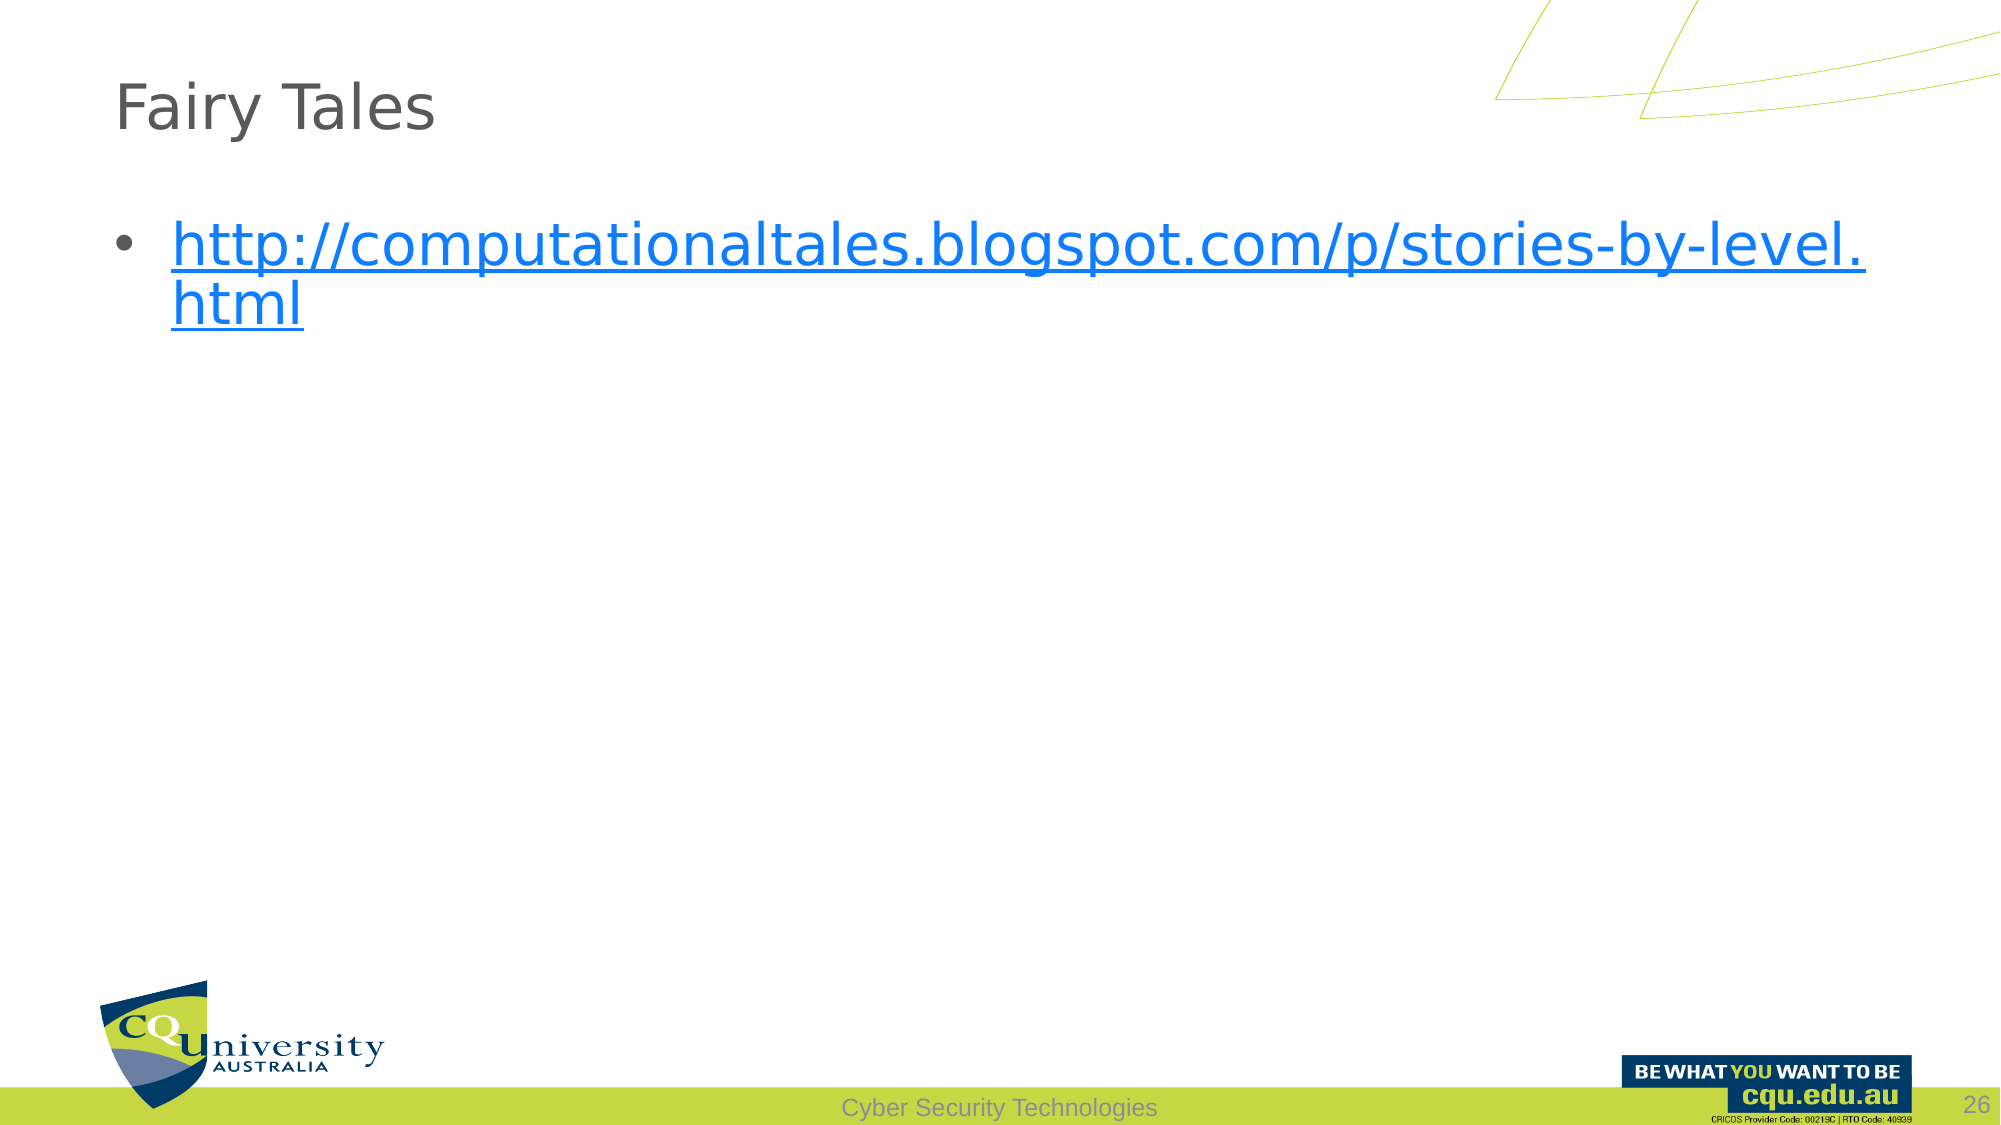

# Fairy Tales
http://computationaltales.blogspot.com/p/stories-by-level.html

26
Cyber Security Technologies